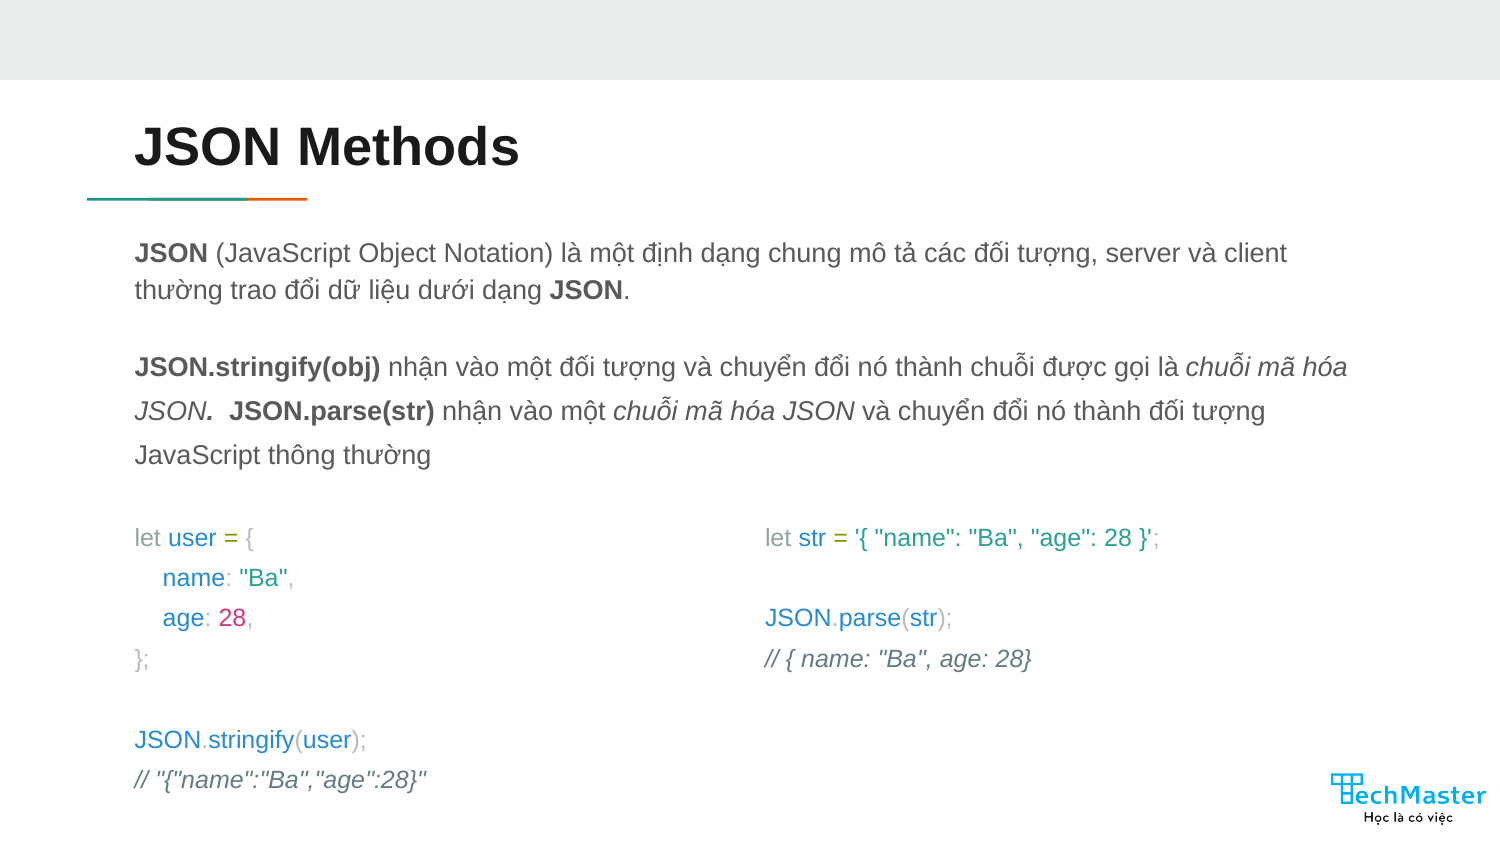

# JSON Methods
JSON (JavaScript Object Notation) là một định dạng chung mô tả các đối tượng, server và client thường trao đổi dữ liệu dưới dạng JSON.
JSON.stringify(obj) nhận vào một đối tượng và chuyển đổi nó thành chuỗi được gọi là chuỗi mã hóa JSON.  JSON.parse(str) nhận vào một chuỗi mã hóa JSON và chuyển đổi nó thành đối tượng JavaScript thông thường

let user = {
    name: "Ba",
    age: 28,
};

JSON.stringify(user);
// "{"name":"Ba","age":28}"
let str = '{ "name": "Ba", "age": 28 }';

JSON.parse(str);
// { name: "Ba", age: 28}